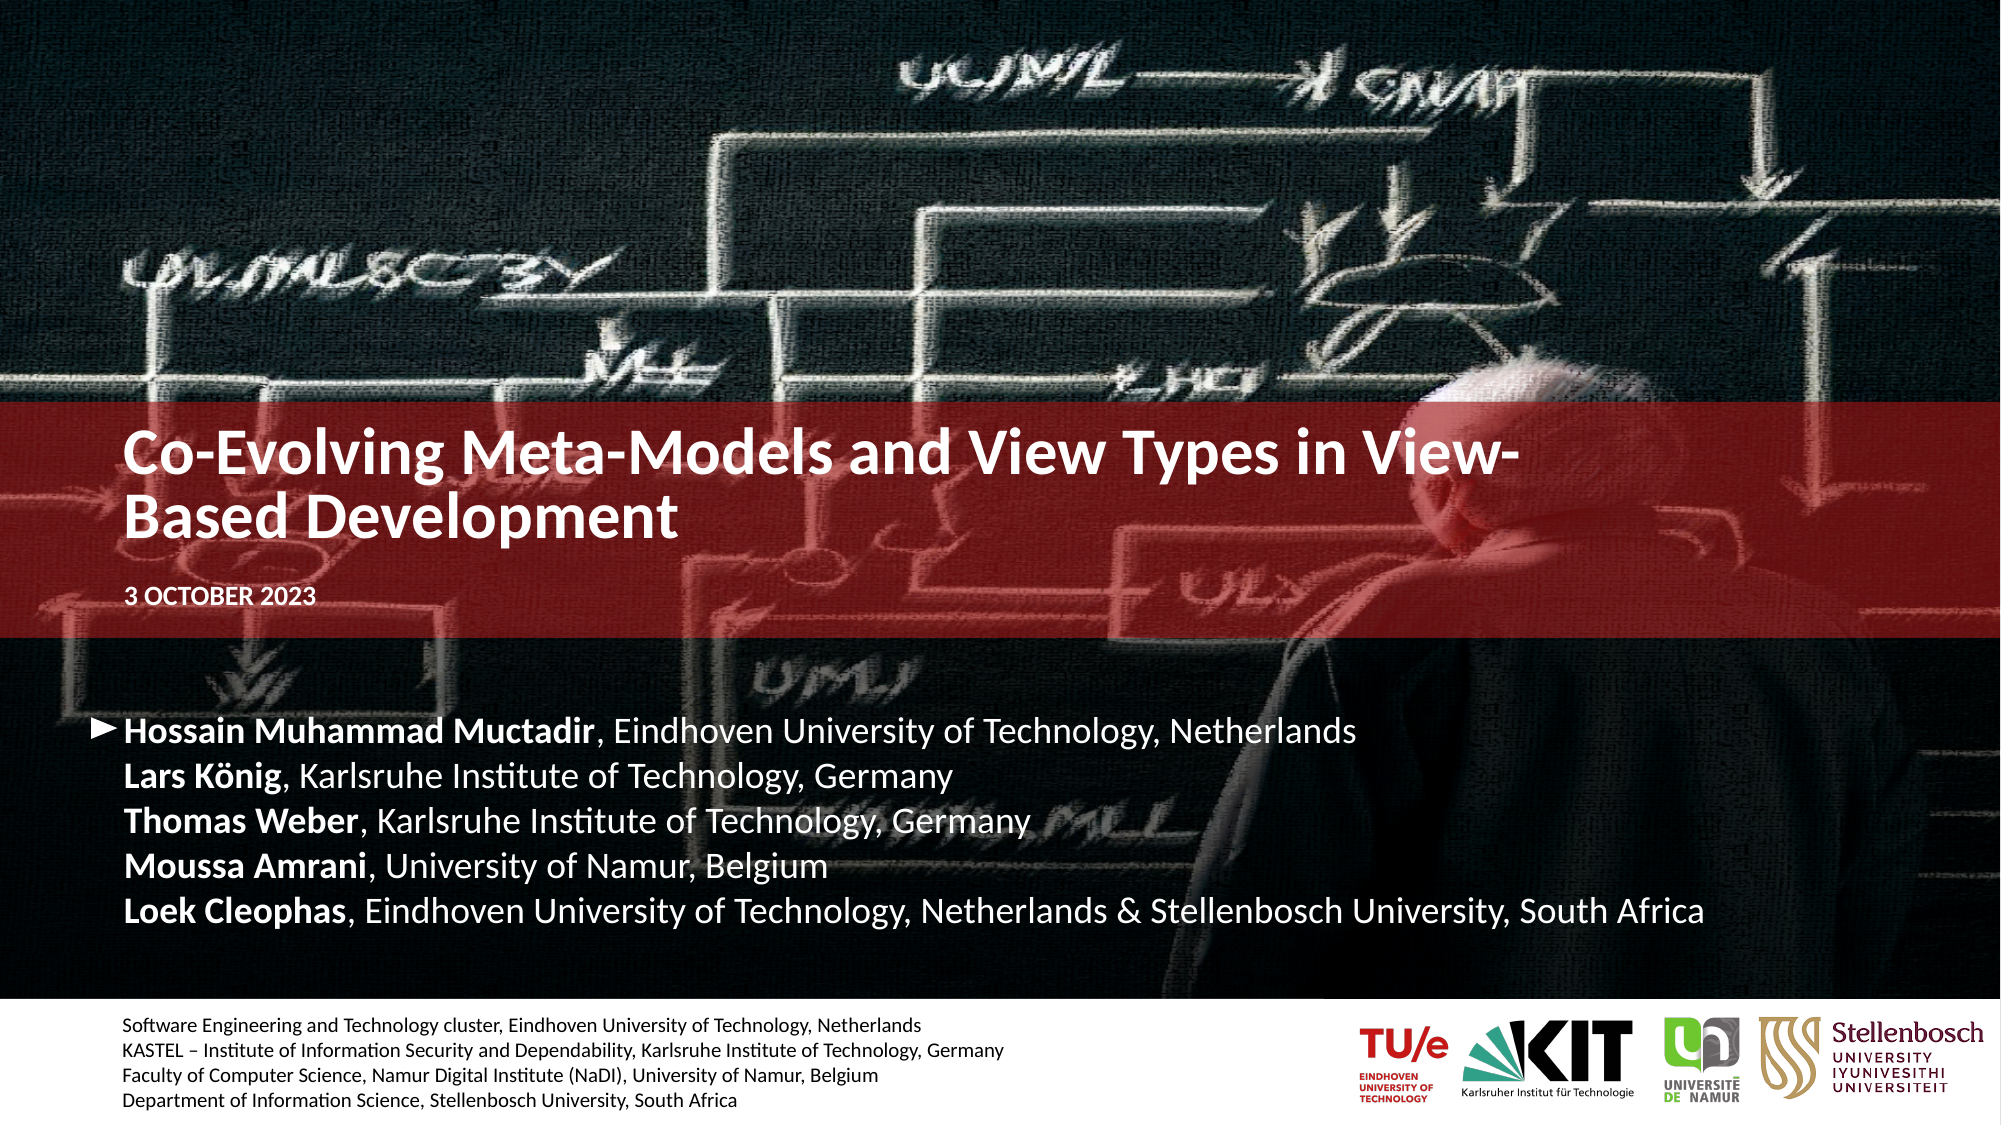

# Co-Evolving Meta-Models and View Types in View-Based Development
3 October 2023
Hossain Muhammad Muctadir, Eindhoven University of Technology, Netherlands
Lars König, Karlsruhe Institute of Technology, Germany
Thomas Weber, Karlsruhe Institute of Technology, Germany
Moussa Amrani, University of Namur, Belgium
Loek Cleophas, Eindhoven University of Technology, Netherlands & Stellenbosch University, South Africa

Software Engineering and Technology cluster, Eindhoven University of Technology, Netherlands
KASTEL – Institute of Information Security and Dependability, Karlsruhe Institute of Technology, Germany
Faculty of Computer Science, Namur Digital Institute (NaDI), University of Namur, Belgium
Department of Information Science, Stellenbosch University, South Africa